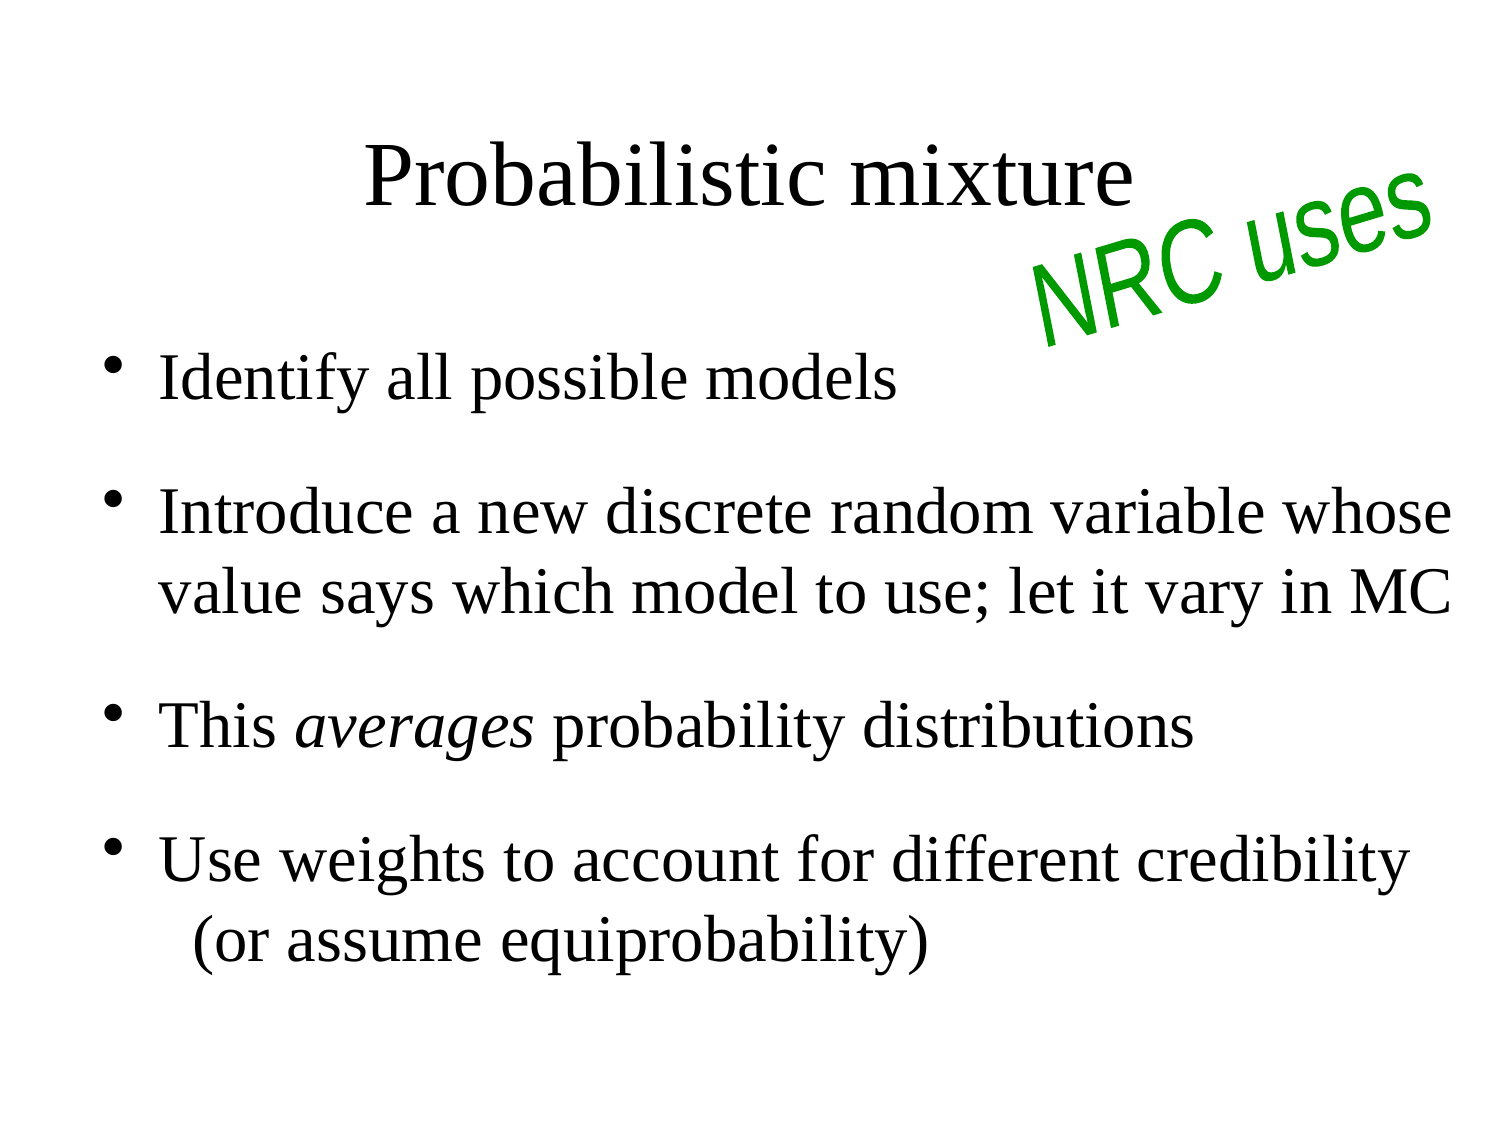

Probabilistic mixture
NRC uses
Identify all possible models

Introduce a new discrete random variable whose value says which model to use; let it vary in MC

This averages probability distributions

Use weights to account for different credibility       (or assume equiprobability)